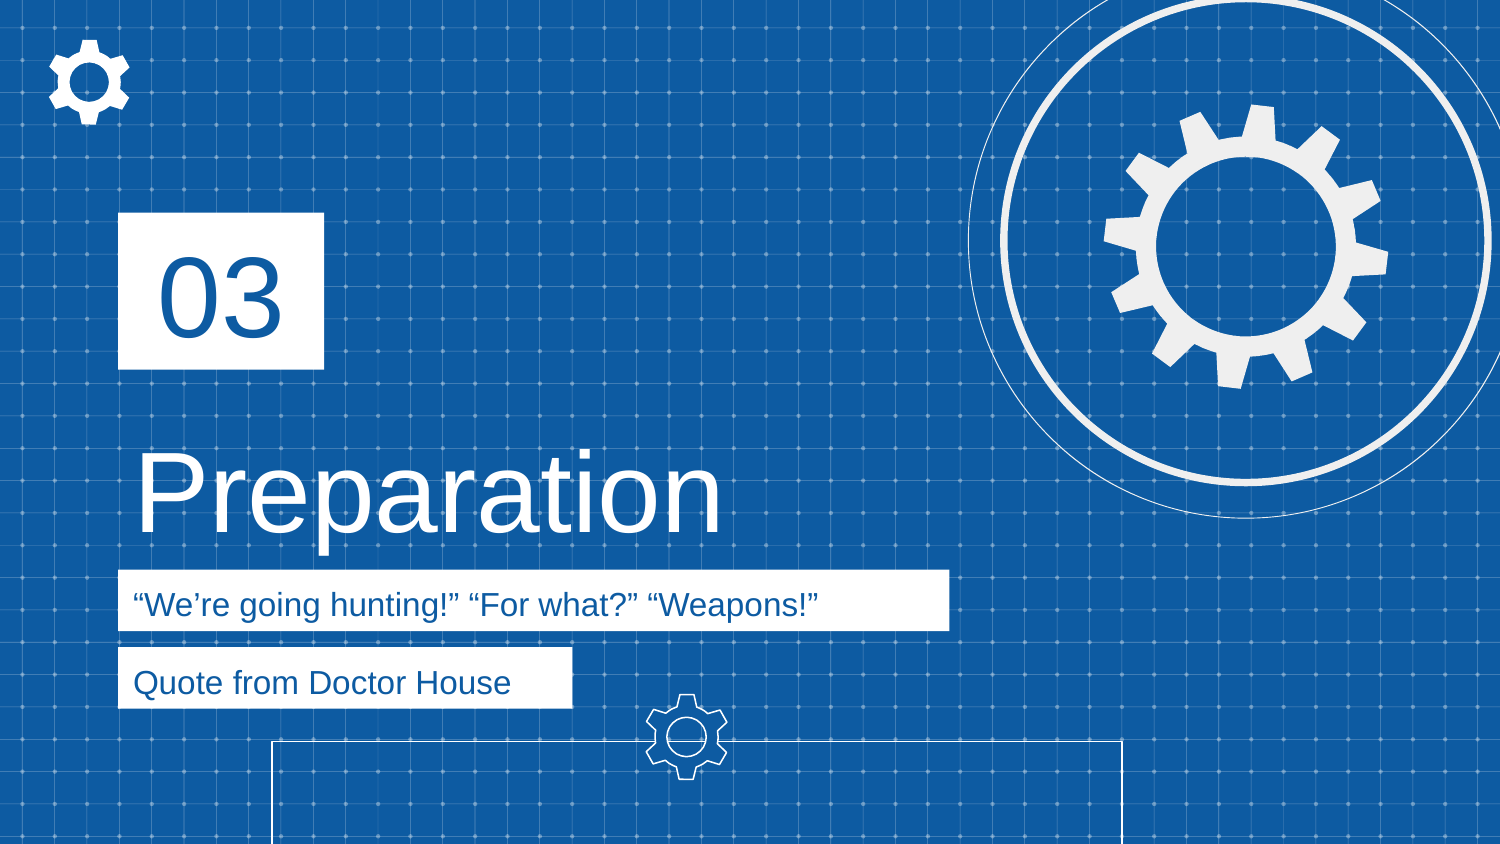

03
# Preparation
“We’re going hunting!” “For what?” “Weapons!”
Quote from Doctor House